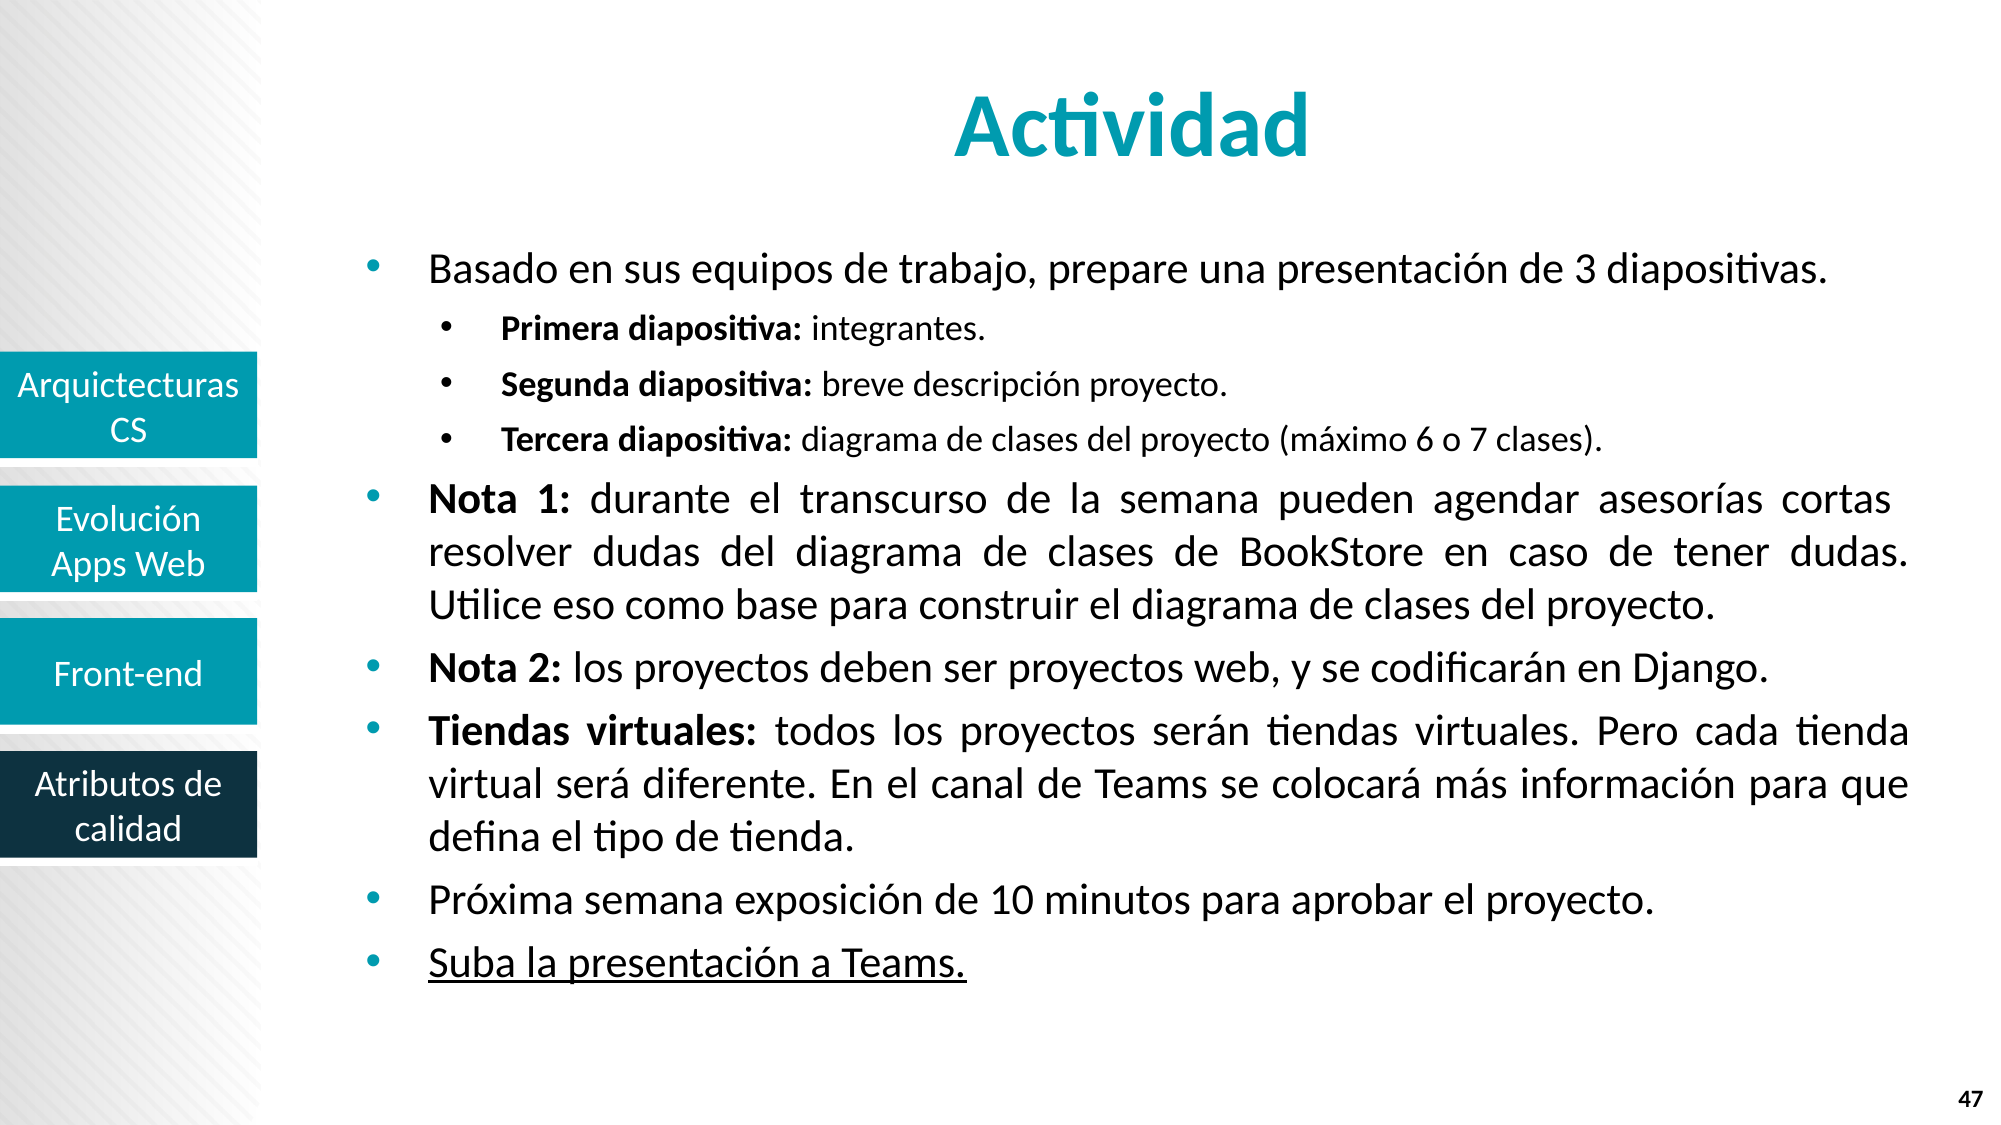

# Actividad
Basado en sus equipos de trabajo, prepare una presentación de 3 diapositivas.
Primera diapositiva: integrantes.
Segunda diapositiva: breve descripción proyecto.
Tercera diapositiva: diagrama de clases del proyecto (máximo 6 o 7 clases).
Nota 1: durante el transcurso de la semana pueden agendar asesorías cortas  resolver dudas del diagrama de clases de BookStore en caso de tener dudas. Utilice eso como base para construir el diagrama de clases del proyecto.
Nota 2: los proyectos deben ser proyectos web, y se codificarán en Django.
Tiendas virtuales: todos los proyectos serán tiendas virtuales. Pero cada tienda virtual será diferente. En el canal de Teams se colocará más información para que defina el tipo de tienda.
Próxima semana exposición de 10 minutos para aprobar el proyecto.
Suba la presentación a Teams.
47